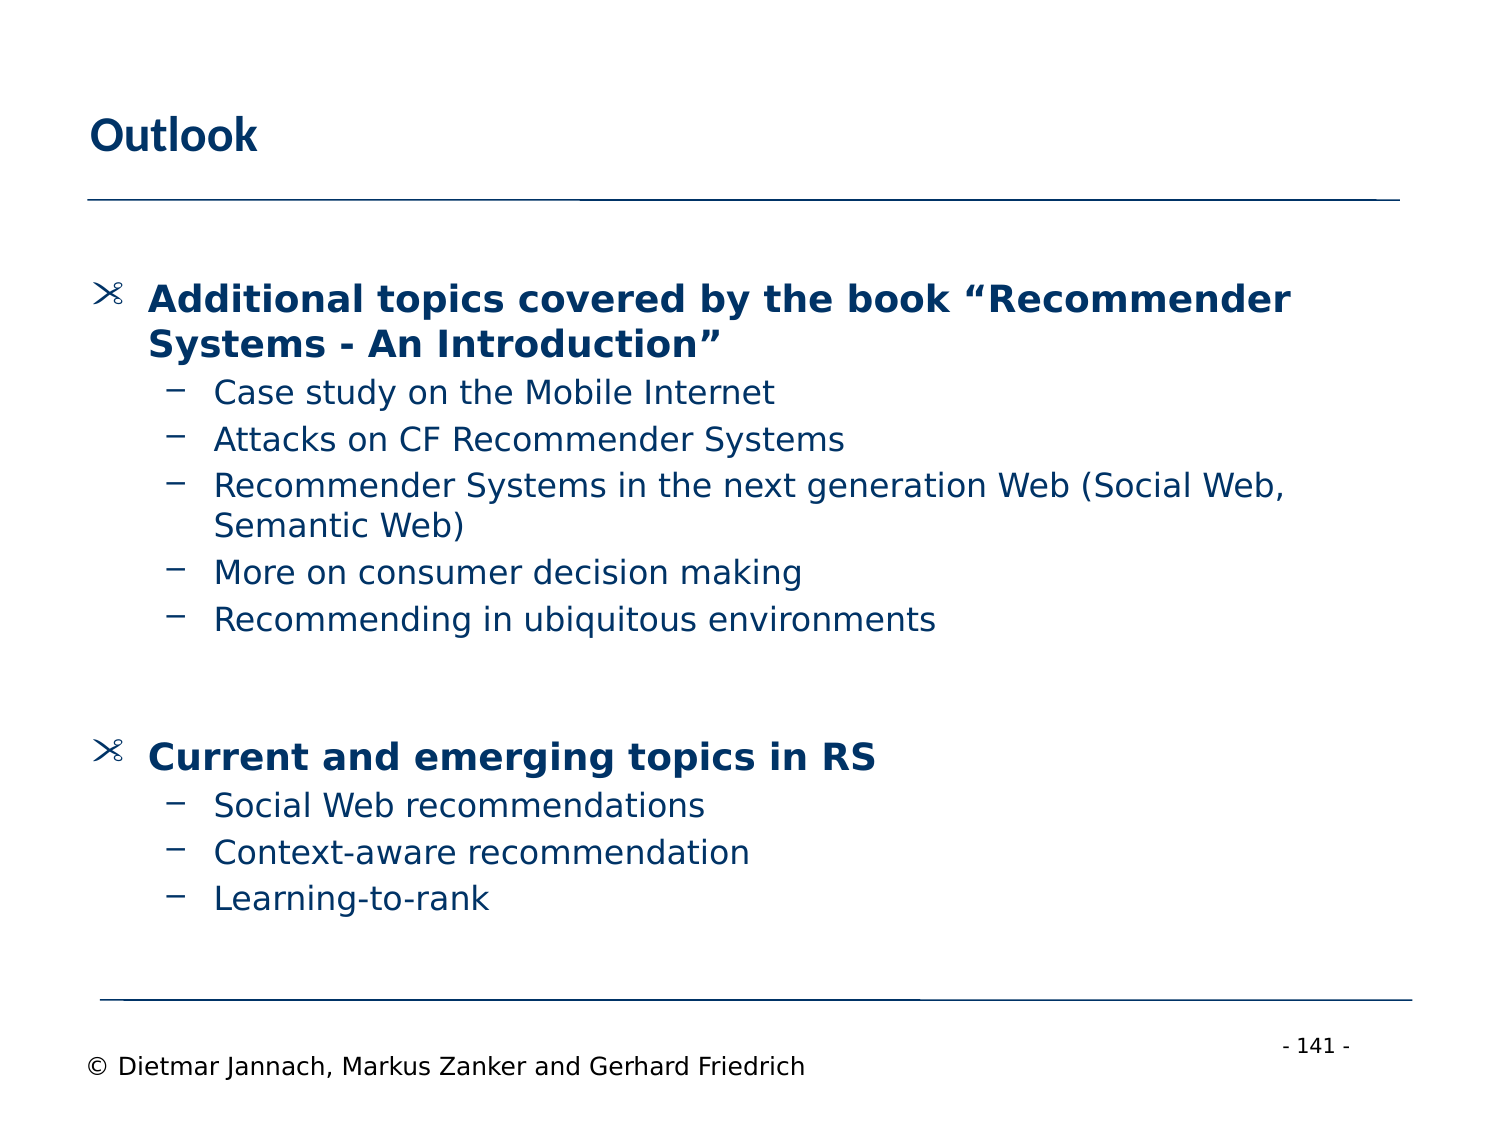

# Outlook
Additional topics covered by the book “Recommender Systems - An Introduction”
Case study on the Mobile Internet
Attacks on CF Recommender Systems
Recommender Systems in the next generation Web (Social Web, Semantic Web)
More on consumer decision making
Recommending in ubiquitous environments

Current and emerging topics in RS
Social Web recommendations
Context-aware recommendation
Learning-to-rank